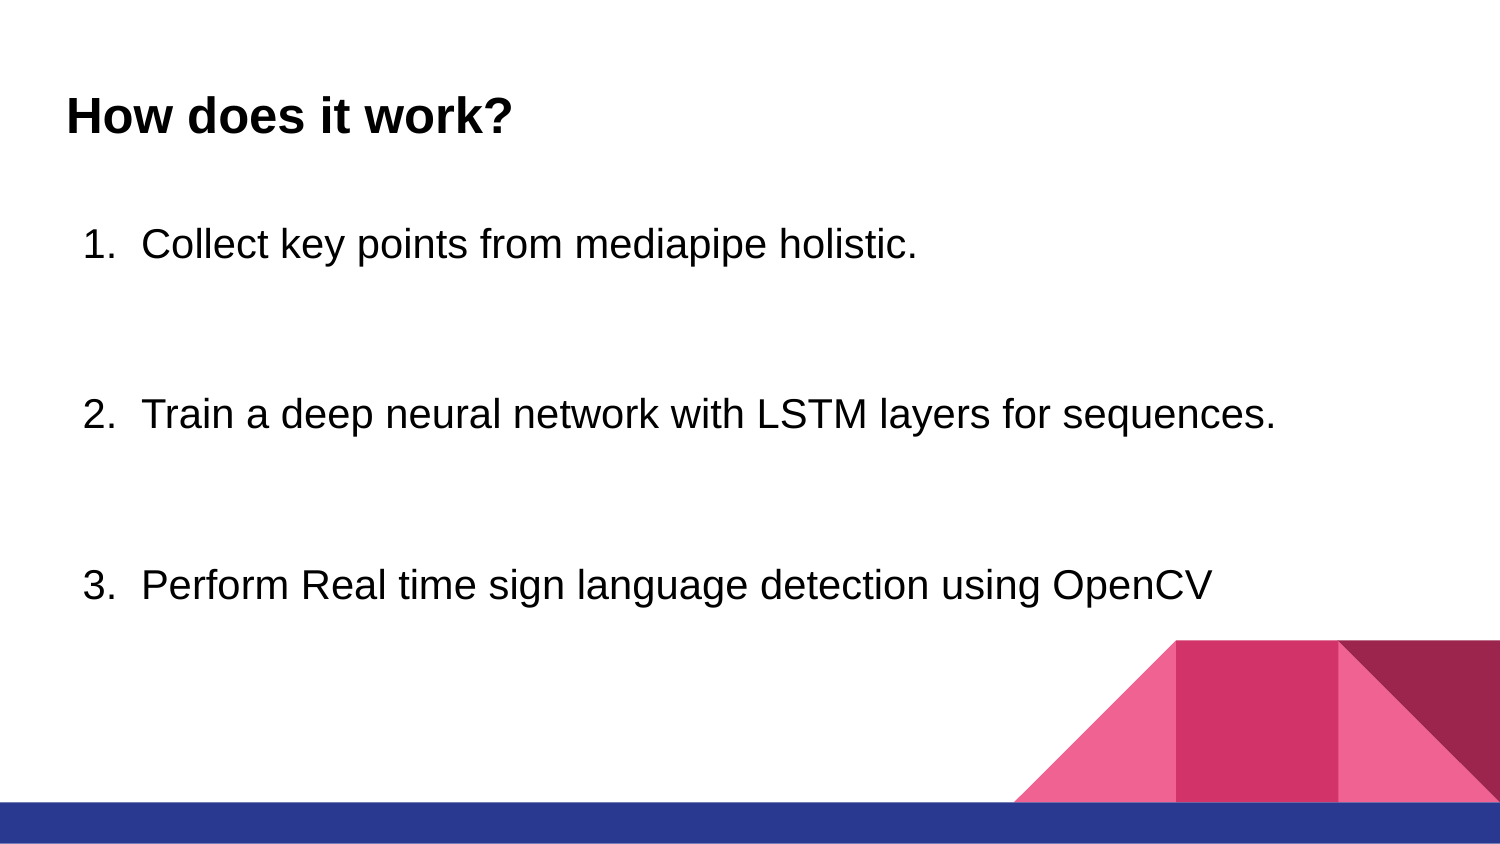

# How does it work?

Collect key points from mediapipe holistic.

Train a deep neural network with LSTM layers for sequences.

Perform Real time sign language detection using OpenCV